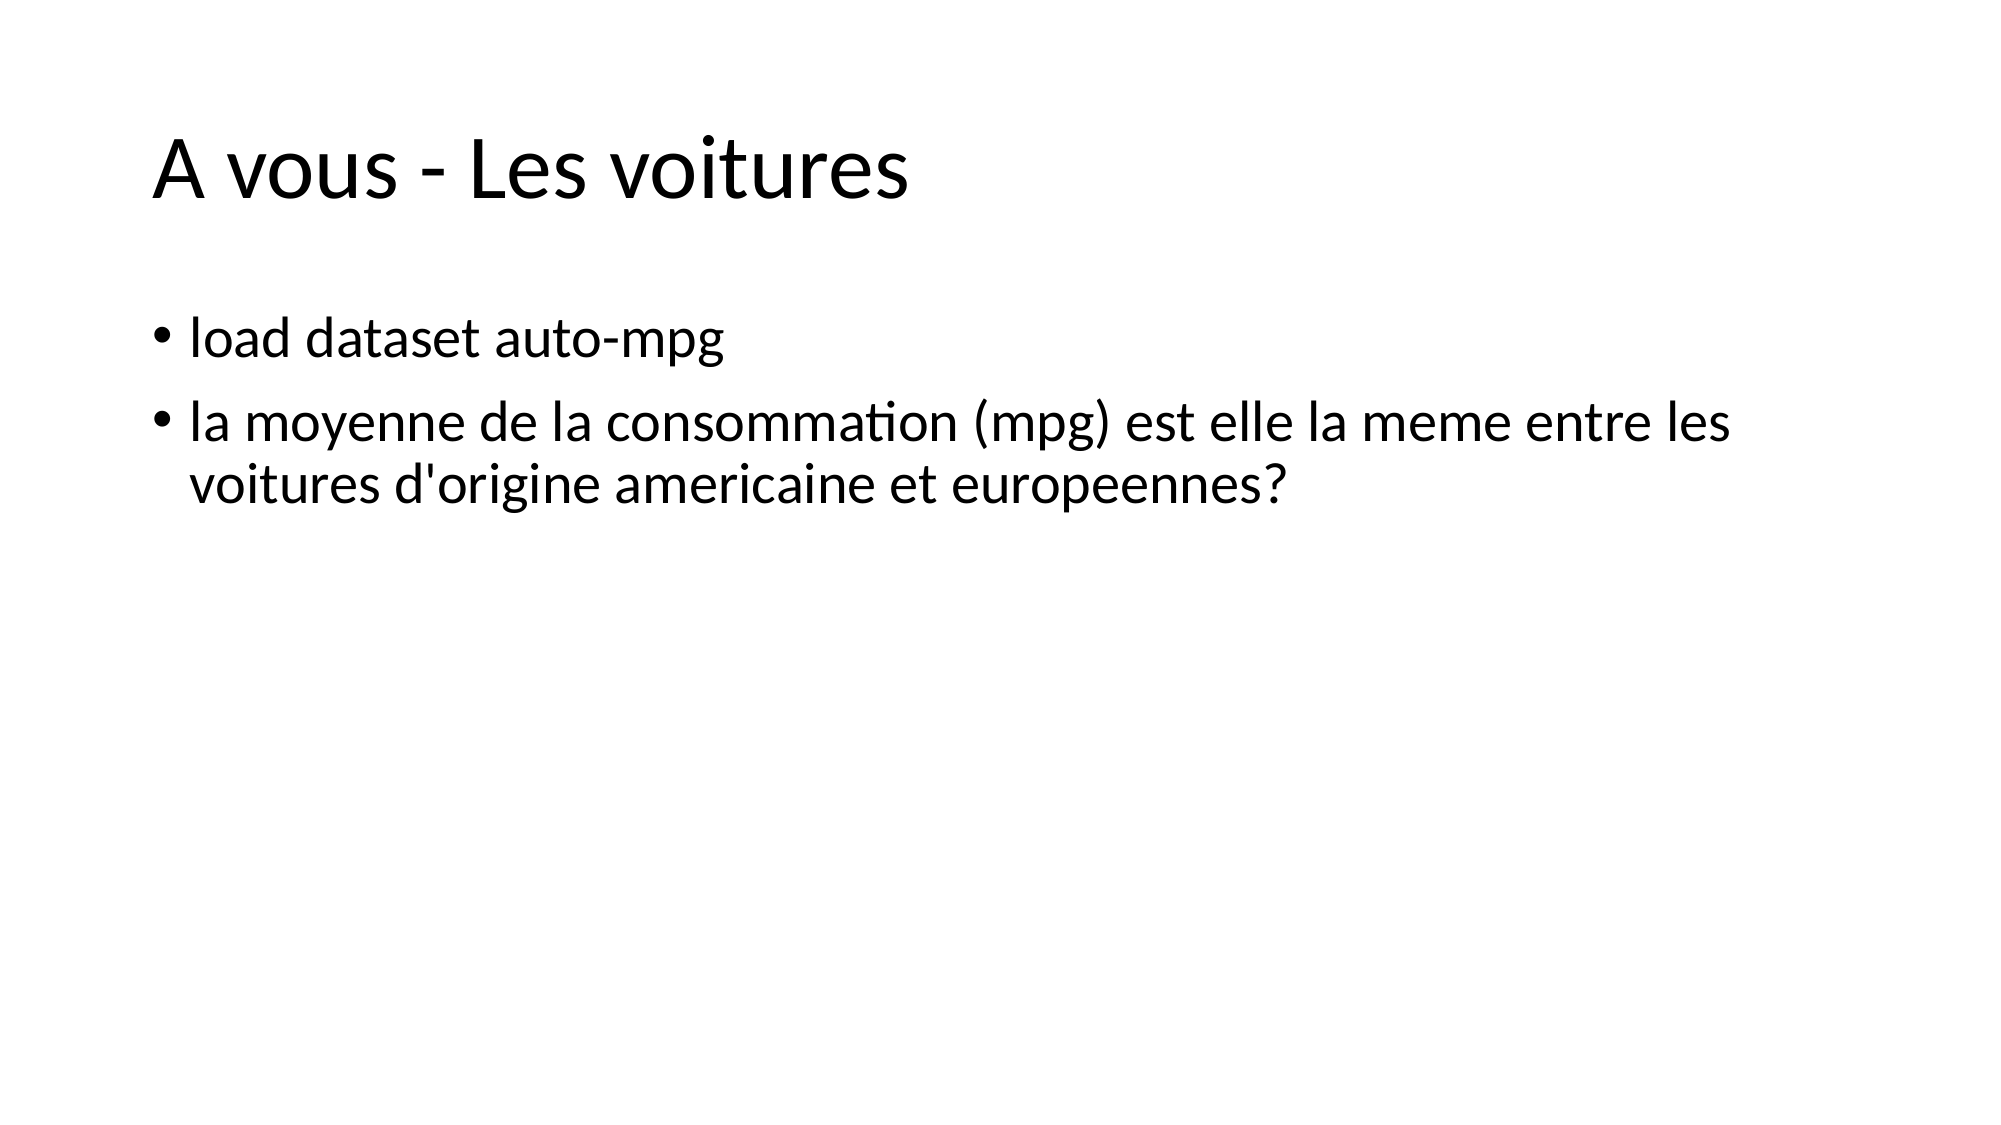

# A vous - Les voitures
load dataset auto-mpg
la moyenne de la consommation (mpg) est elle la meme entre les voitures d'origine americaine et europeennes?